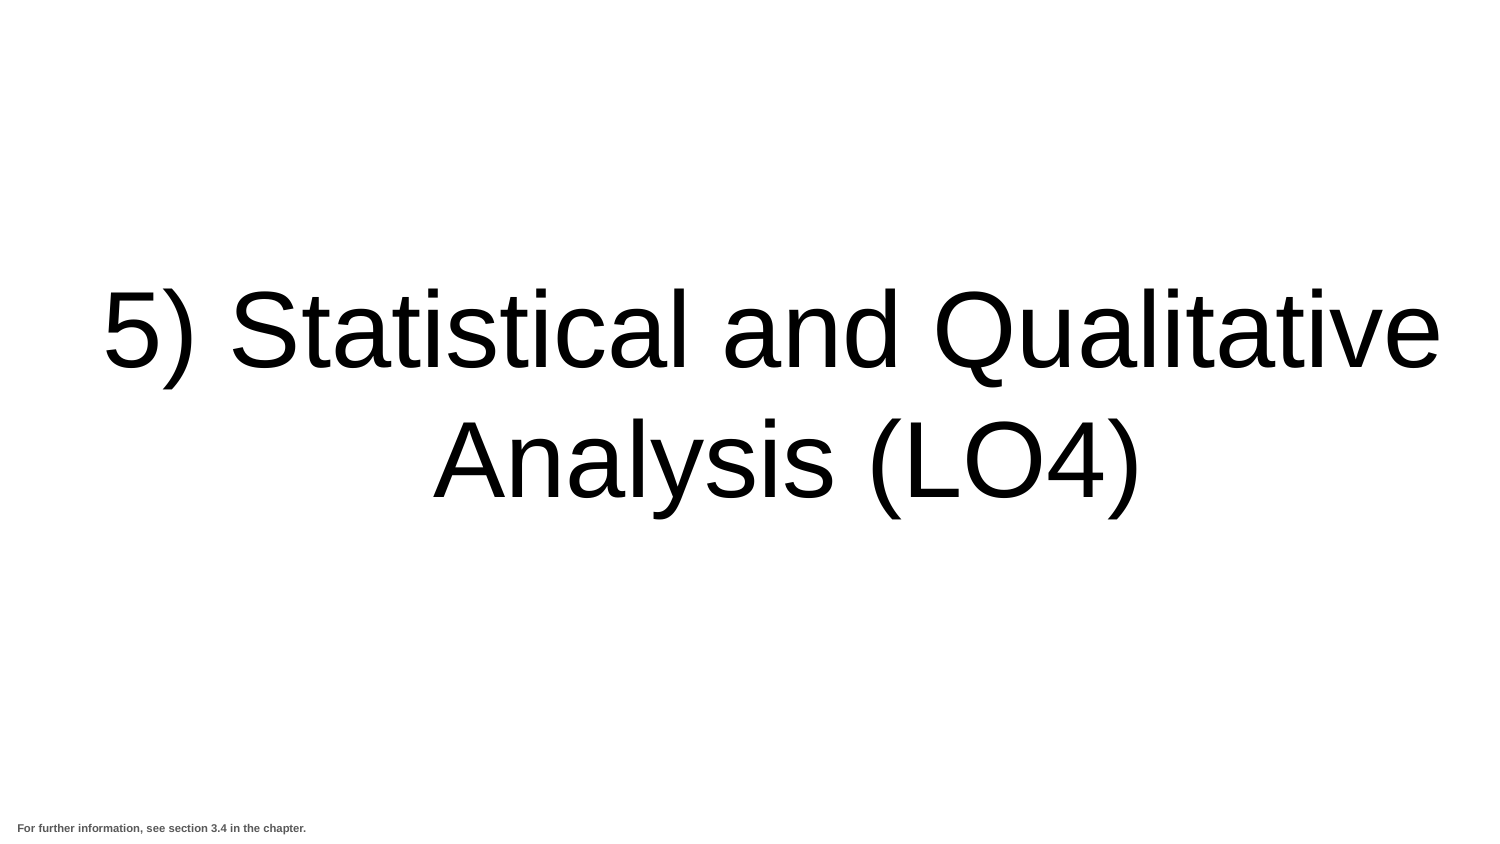

# 5) Statistical and Qualitative
Analysis (LO4)
For further information, see section 3.4 in the chapter.